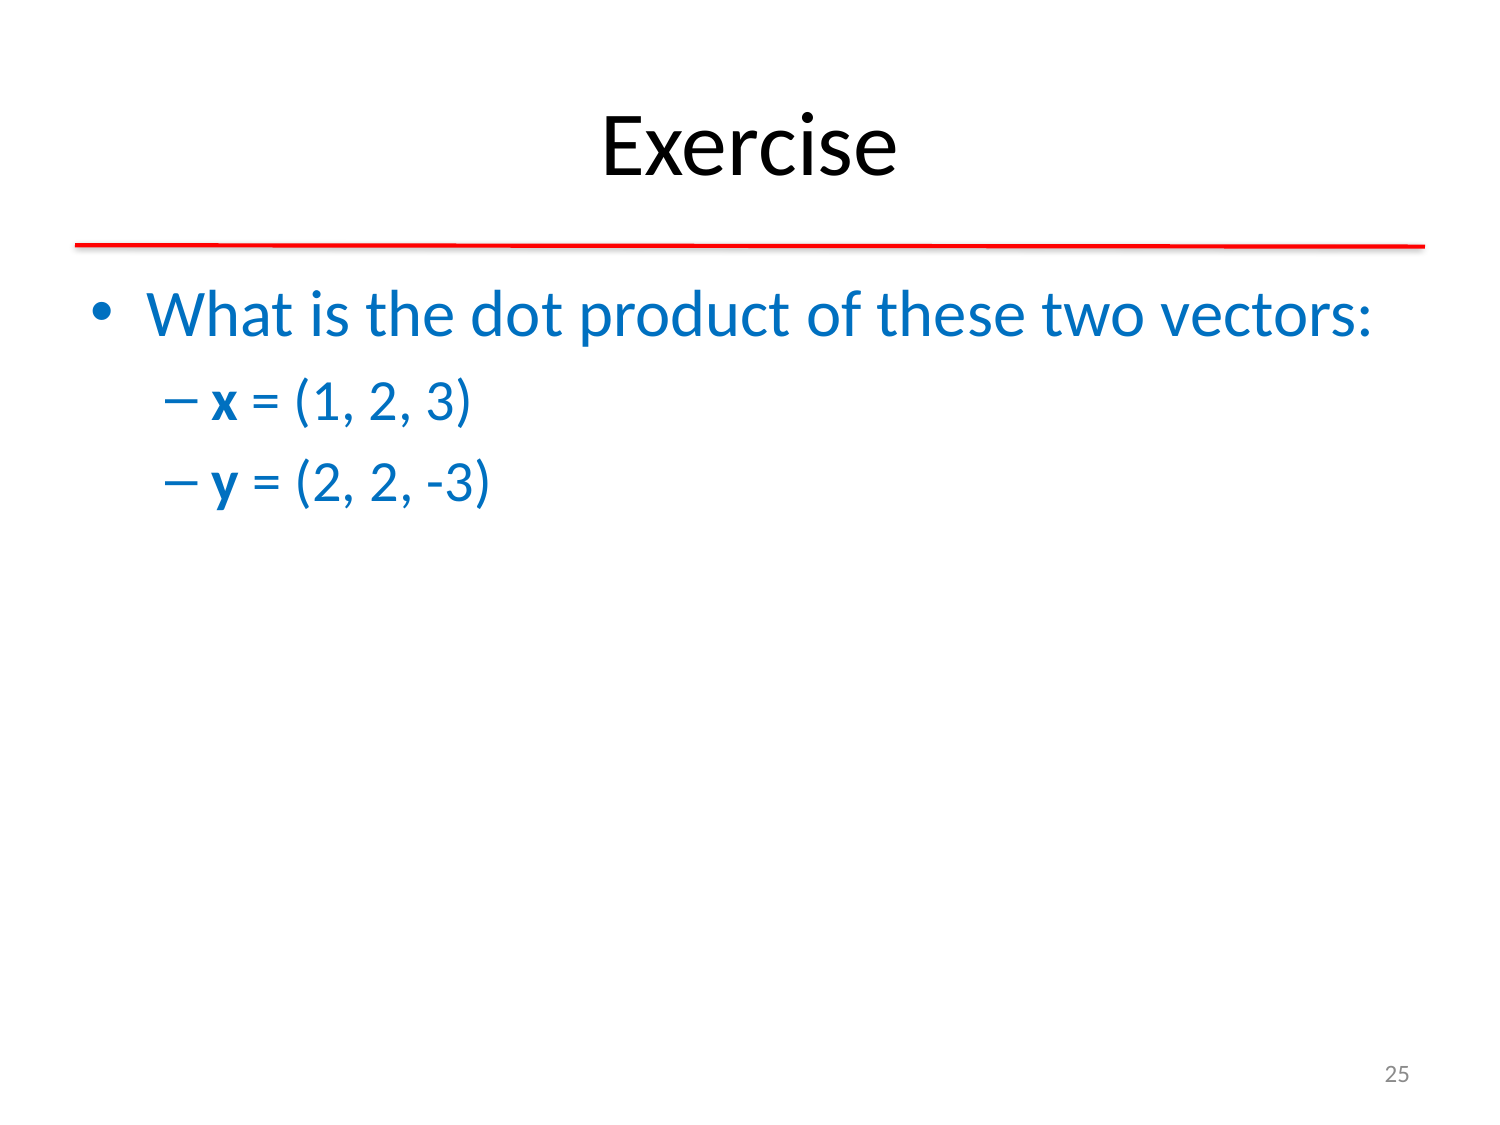

# Exercise
What is the dot product of these two vectors:
x = (1, 2, 3)
y = (2, 2, -3)
25